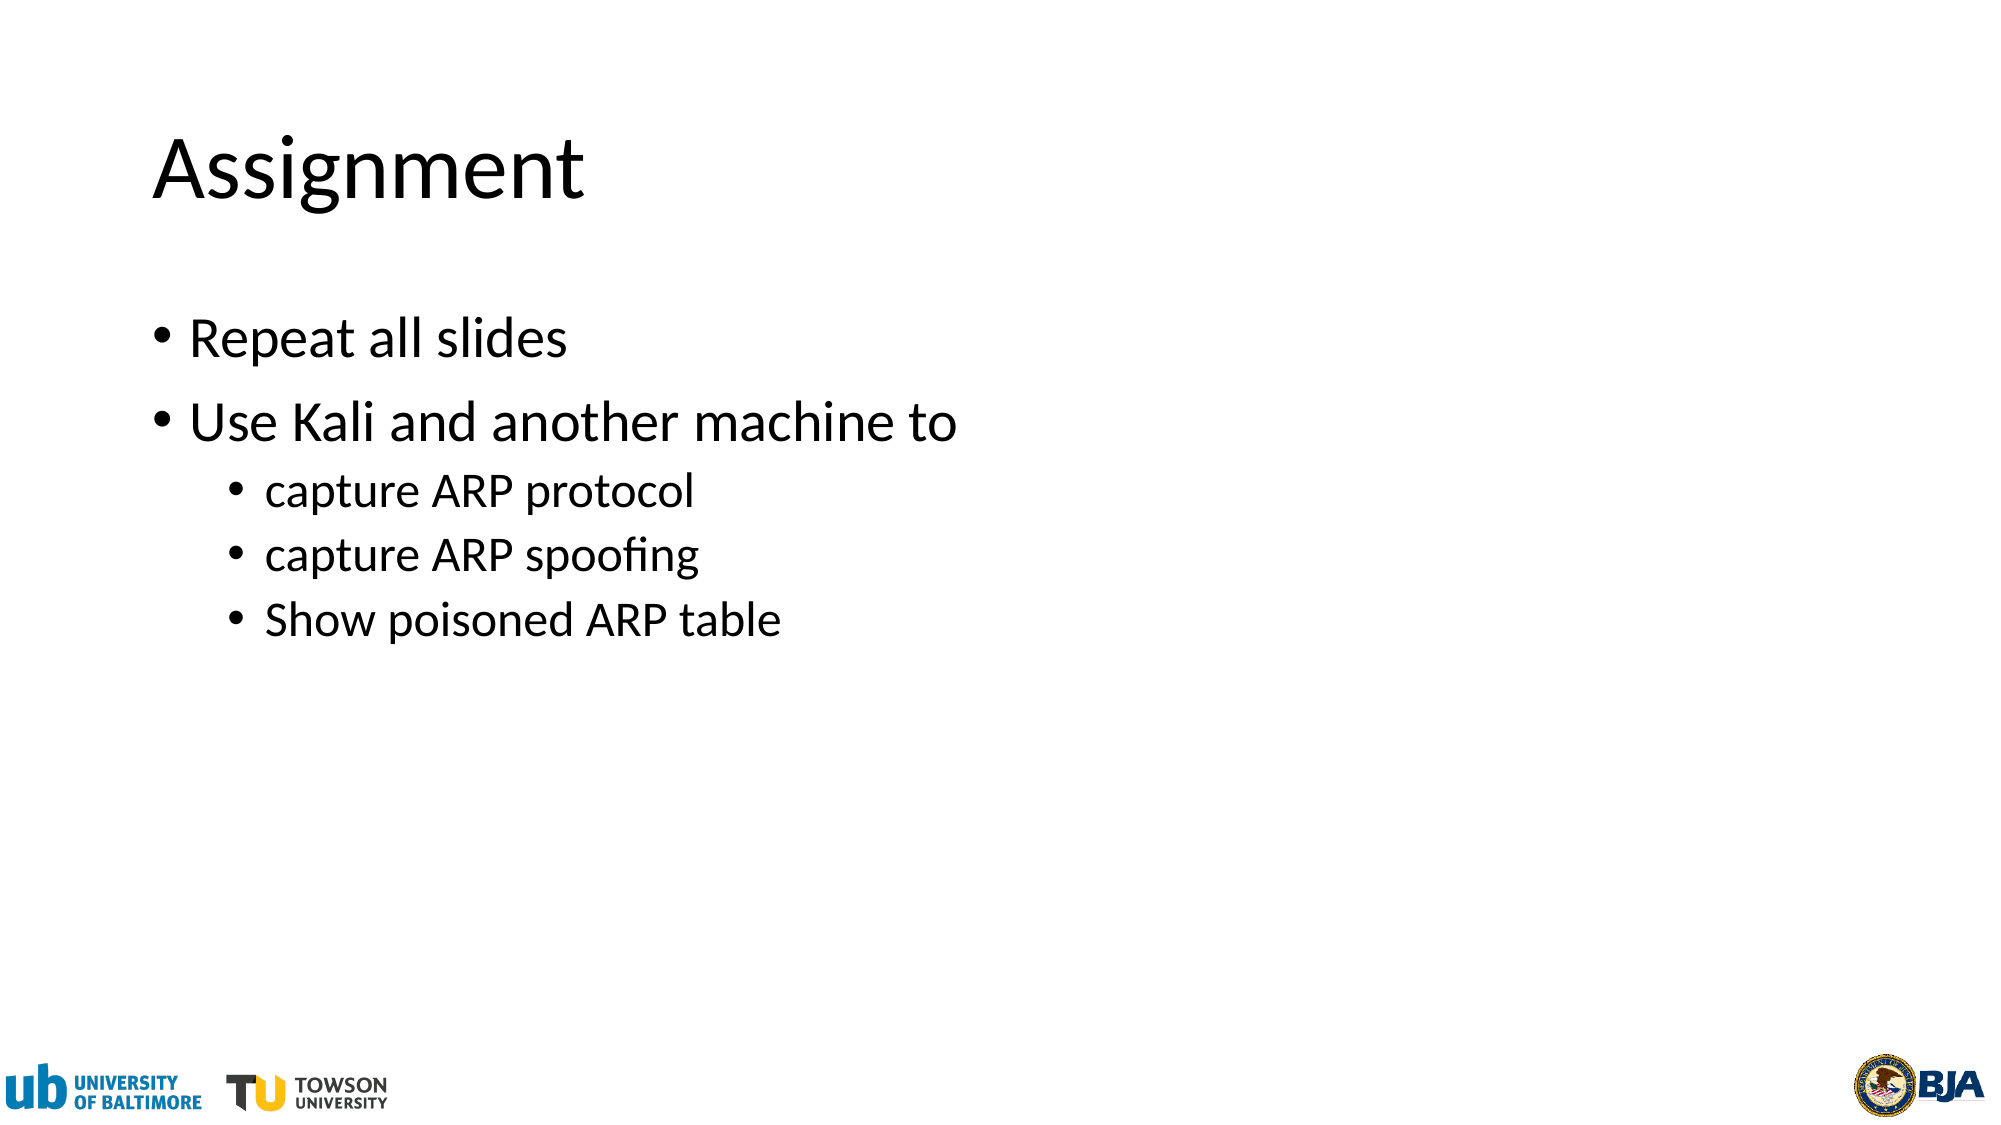

# Assignment
Repeat all slides
Use Kali and another machine to
capture ARP protocol
capture ARP spoofing
Show poisoned ARP table